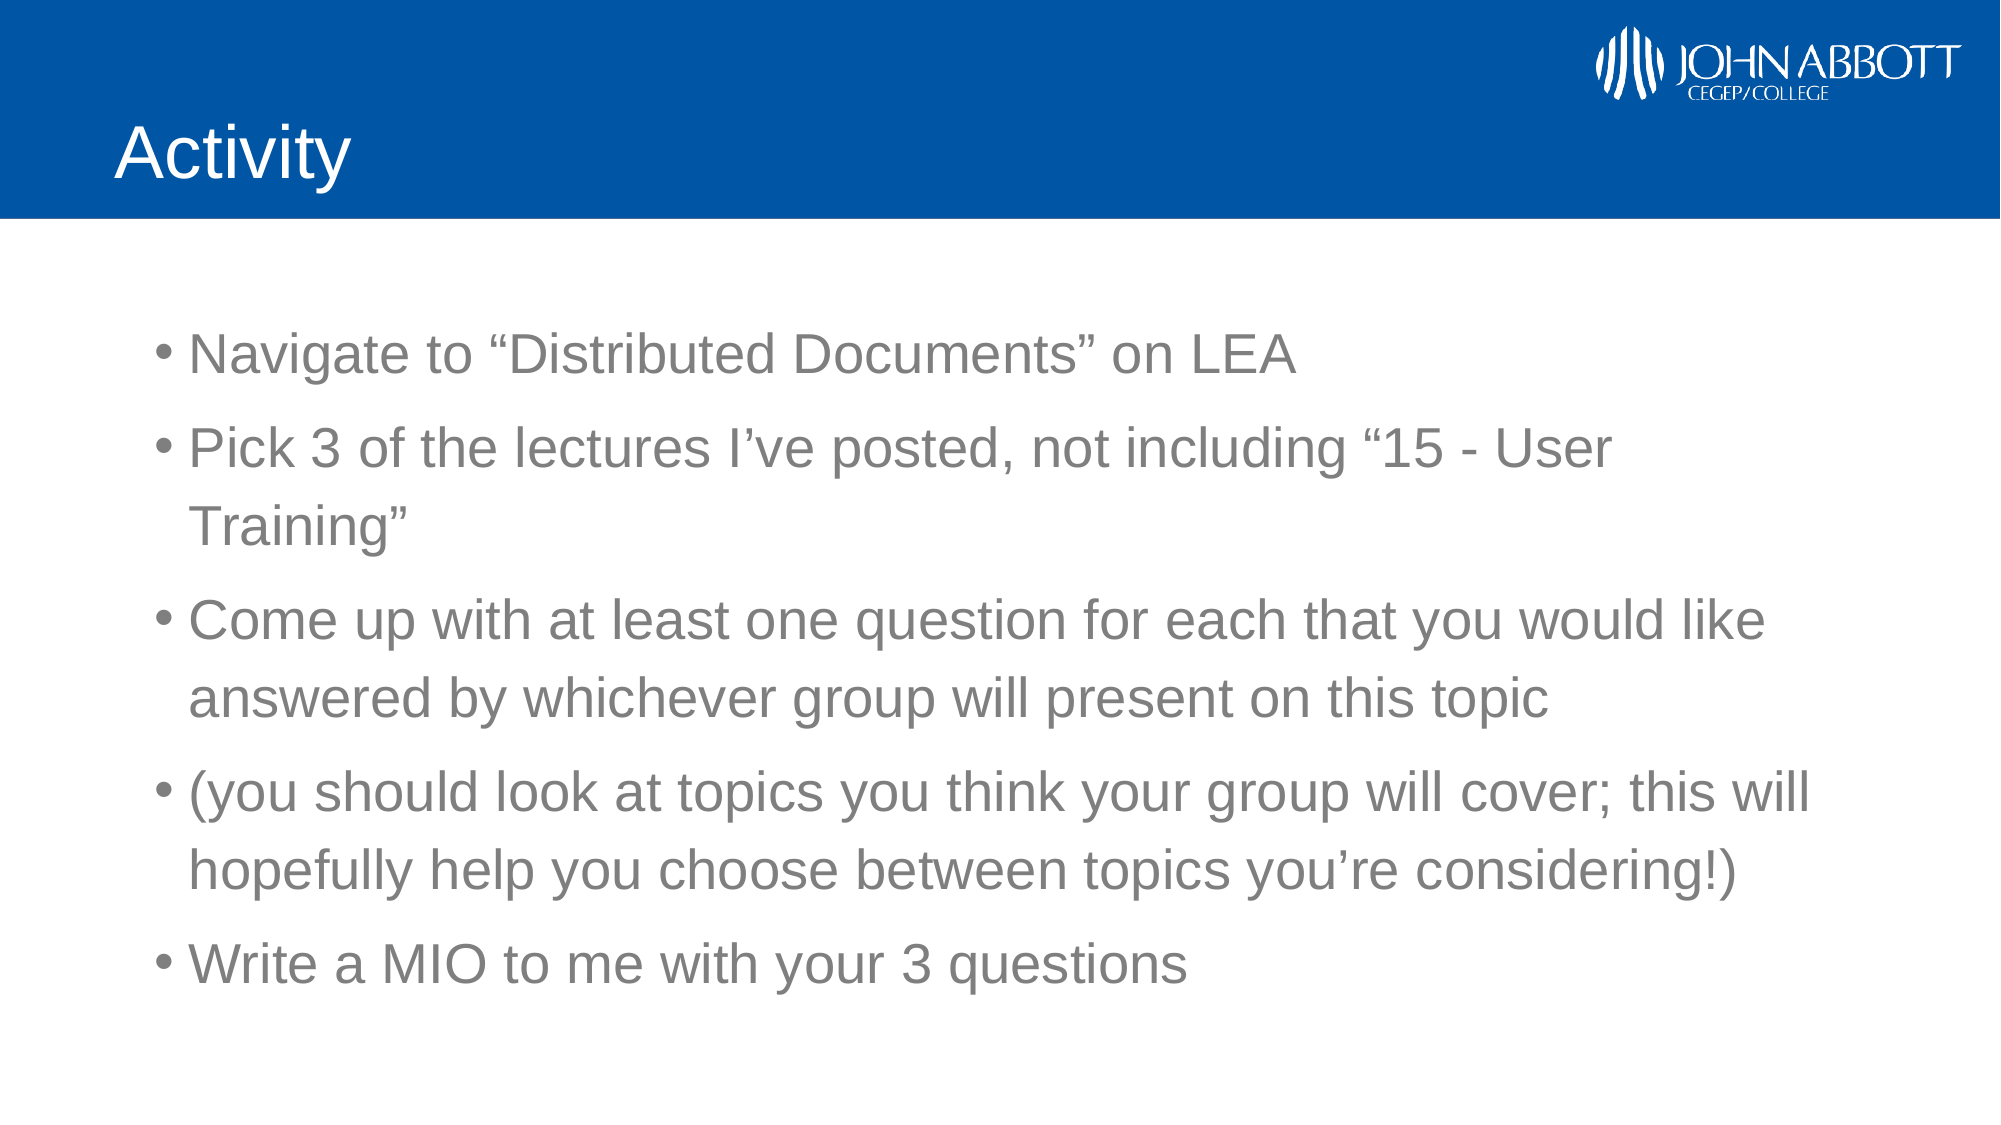

# Activity
Navigate to “Distributed Documents” on LEA
Pick 3 of the lectures I’ve posted, not including “15 - User Training”
Come up with at least one question for each that you would like answered by whichever group will present on this topic
(you should look at topics you think your group will cover; this will hopefully help you choose between topics you’re considering!)
Write a MIO to me with your 3 questions